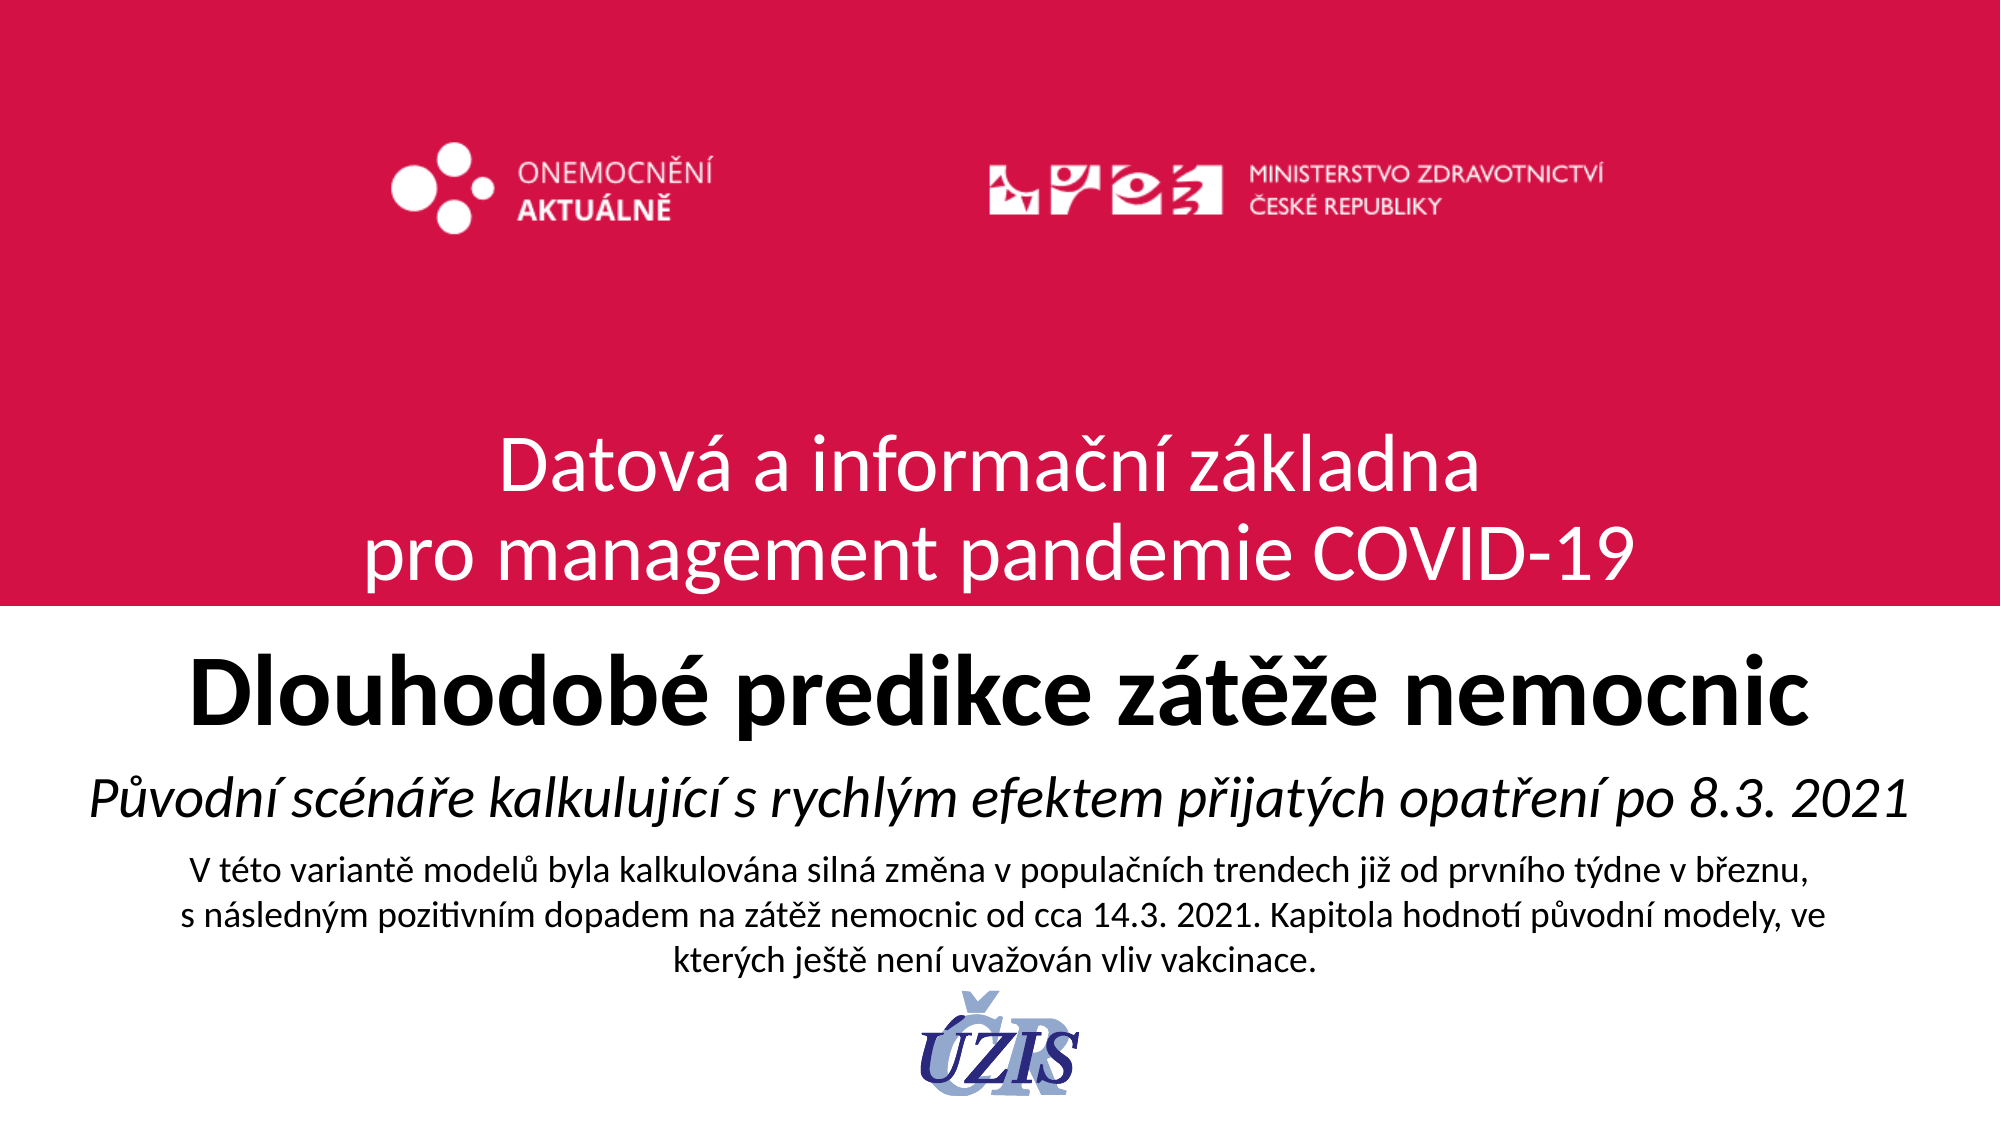

# Datová a informační základna pro management pandemie COVID-19
Dlouhodobé predikce zátěže nemocnic
Původní scénáře kalkulující s rychlým efektem přijatých opatření po 8.3. 2021
V této variantě modelů byla kalkulována silná změna v populačních trendech již od prvního týdne v březnu,
 s následným pozitivním dopadem na zátěž nemocnic od cca 14.3. 2021. Kapitola hodnotí původní modely, ve kterých ještě není uvažován vliv vakcinace.